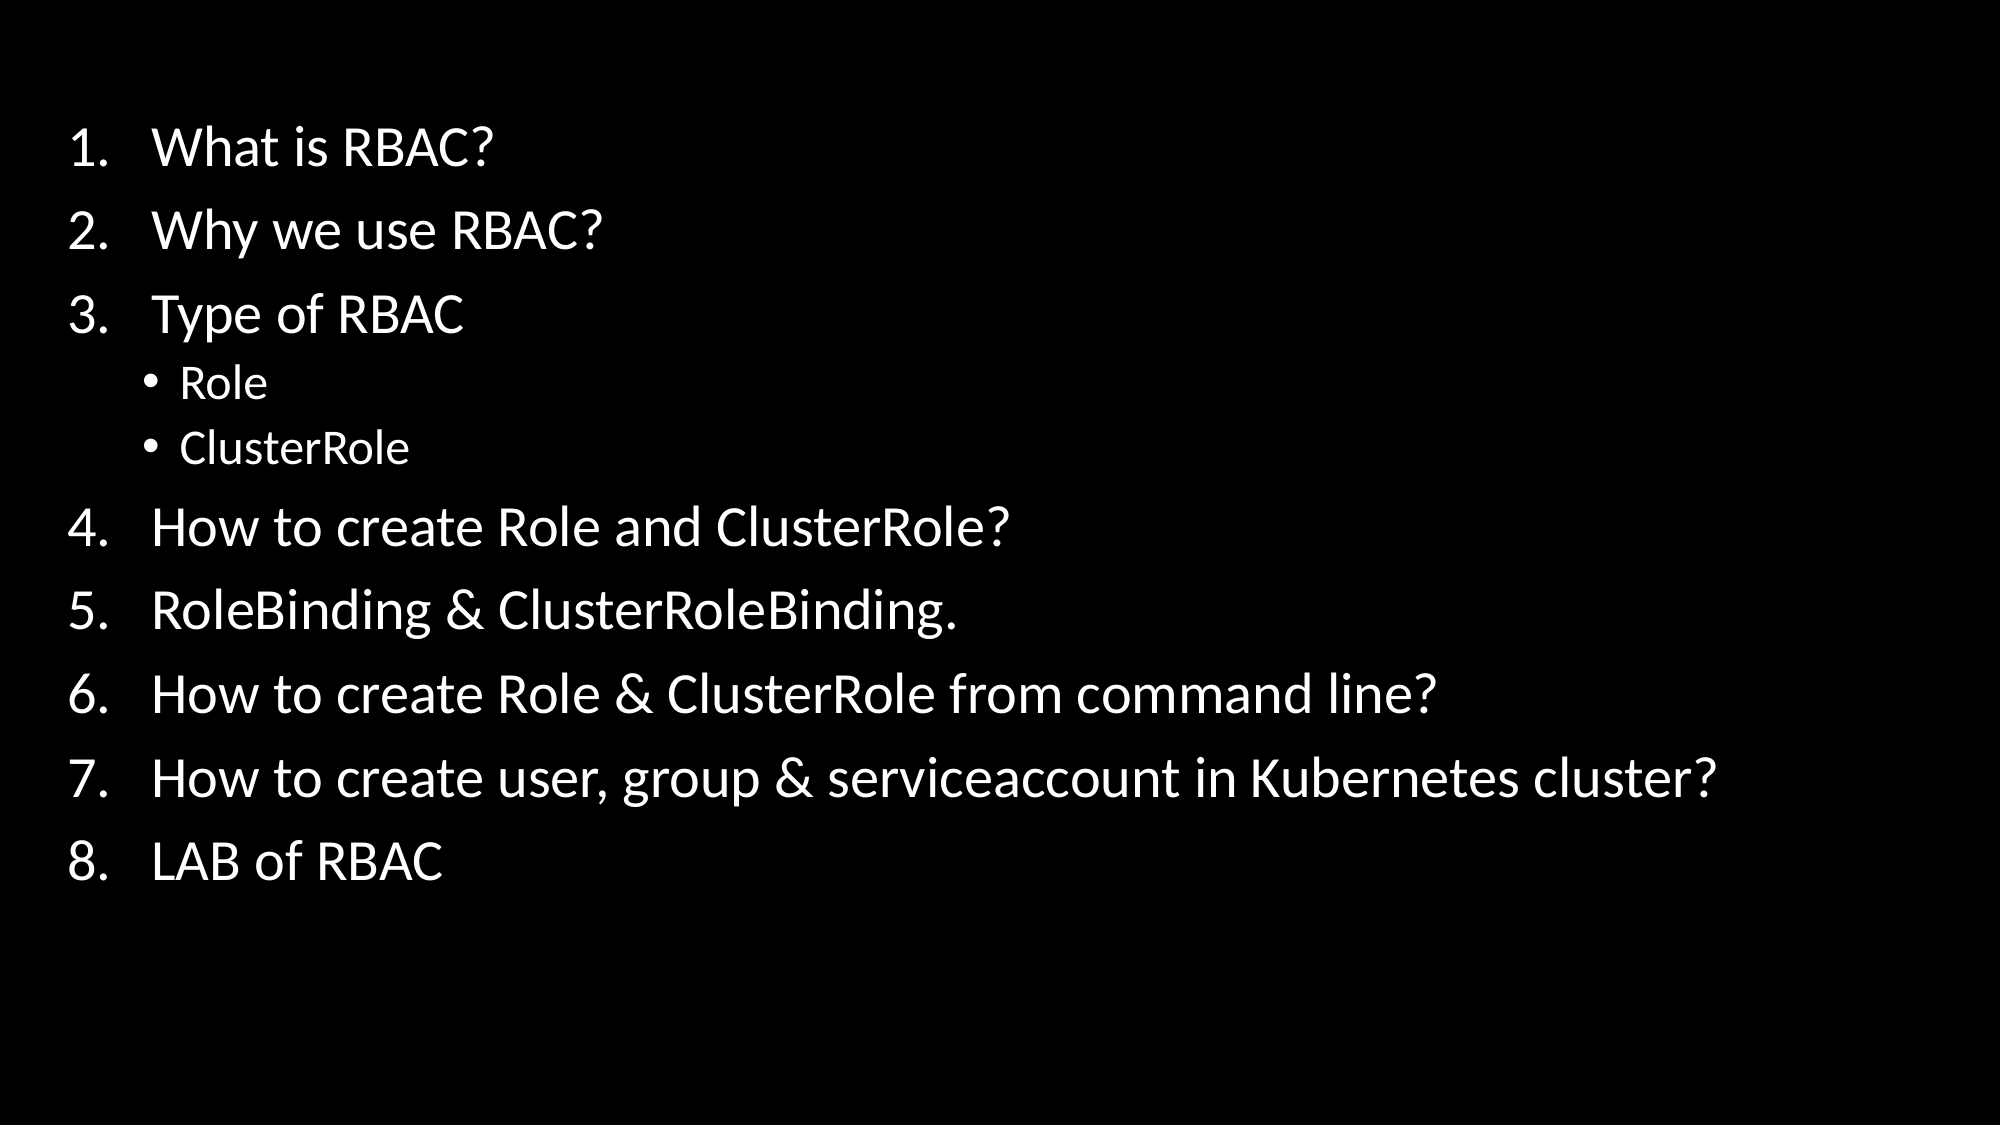

# Agenda of this video.
What is RBAC?
Why we use RBAC?
Type of RBAC
Role
ClusterRole
How to create Role and ClusterRole?
RoleBinding & ClusterRoleBinding.
How to create Role & ClusterRole from command line?
How to create user, group & serviceaccount in Kubernetes cluster?
LAB of RBAC